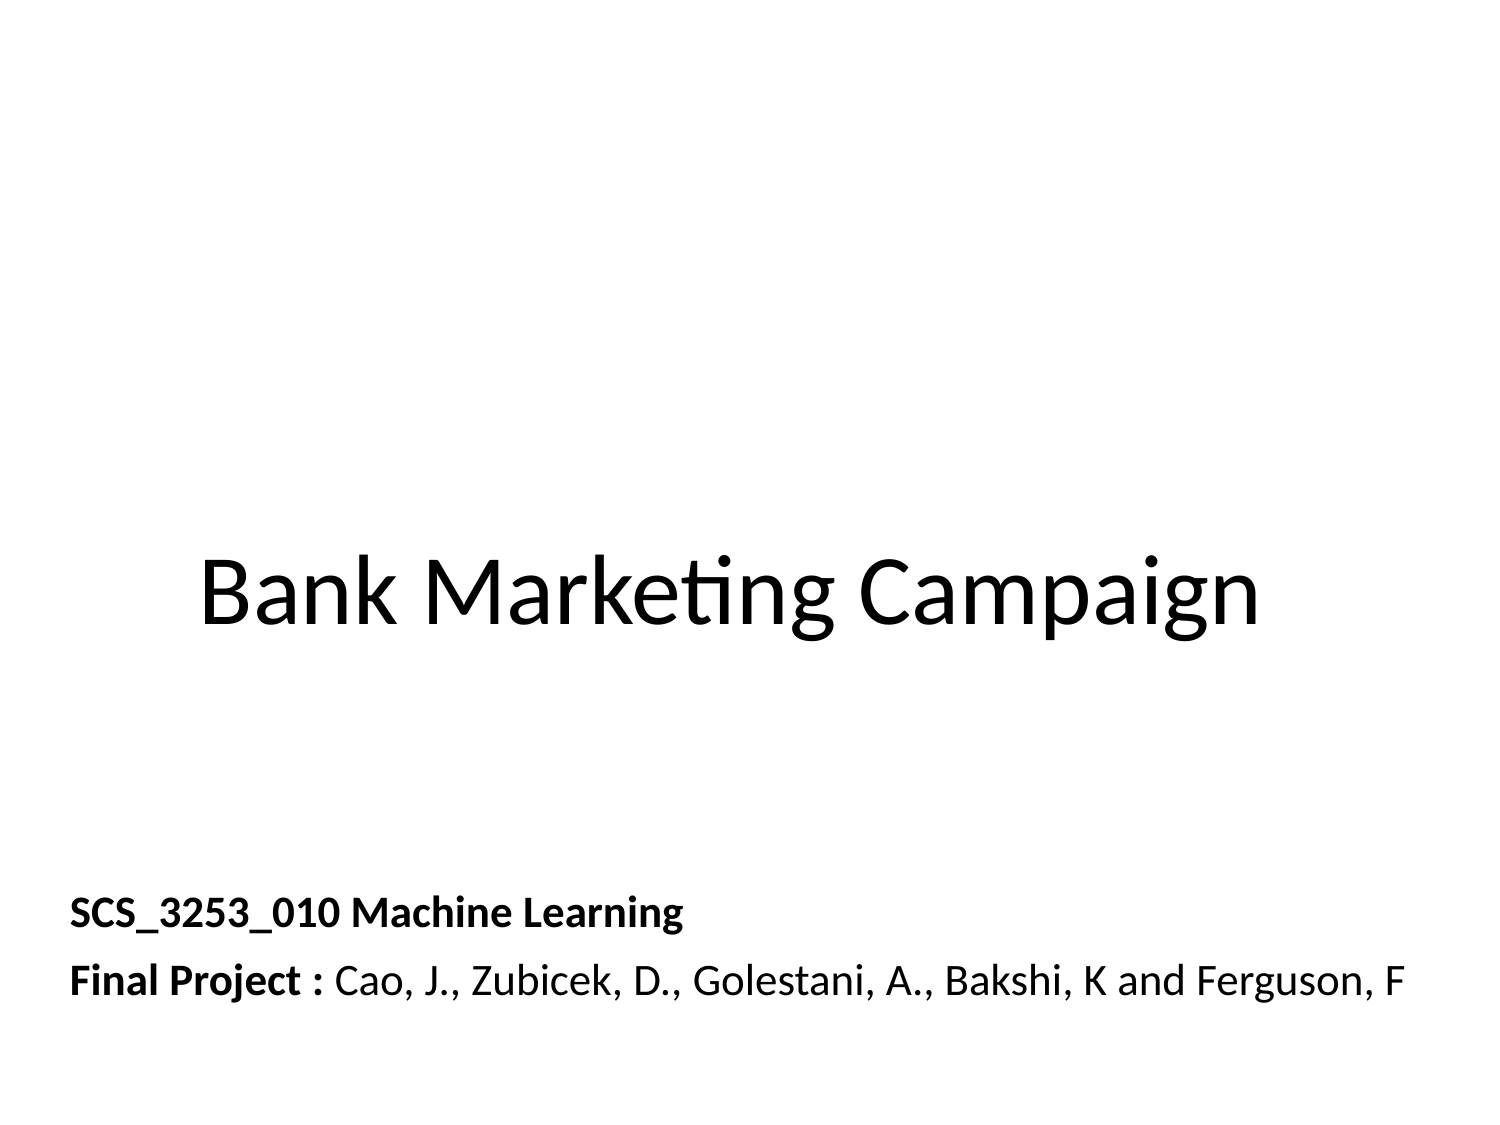

# Bank Marketing Campaign
SCS_3253_010 Machine Learning
Final Project : Cao, J., Zubicek, D., Golestani, A., Bakshi, K and Ferguson, F